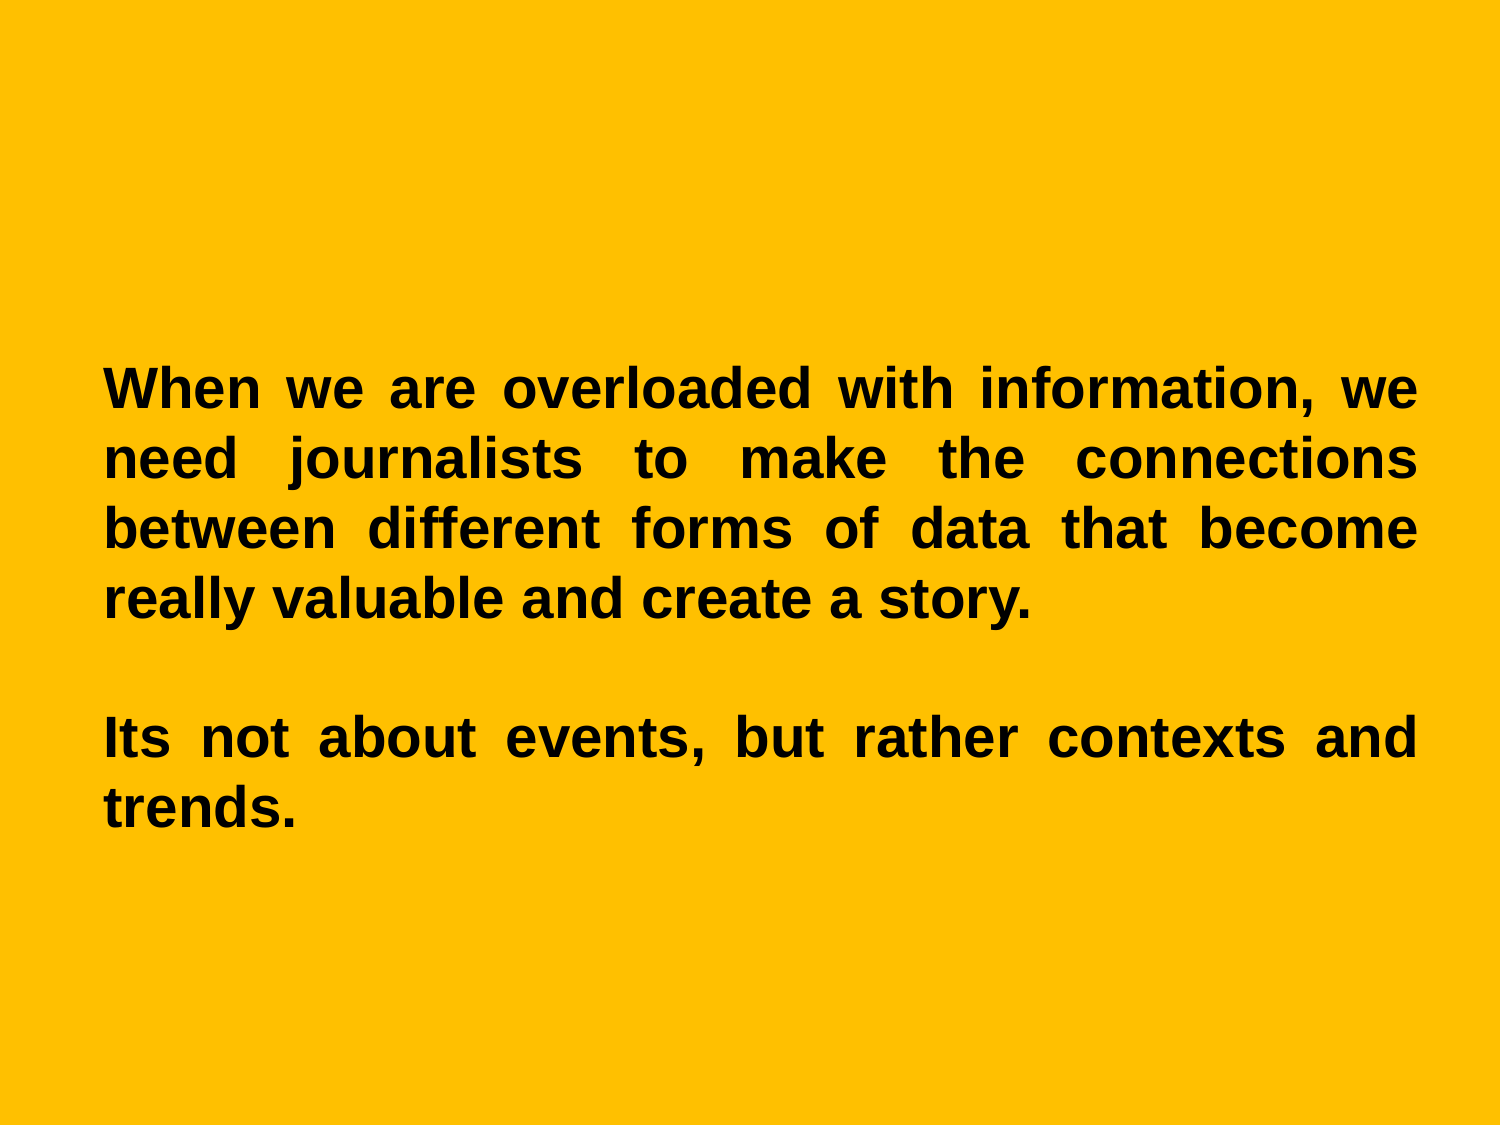

When we are overloaded with information, we need journalists to make the connections between different forms of data that become really valuable and create a story.

Its not about events, but rather contexts and trends.